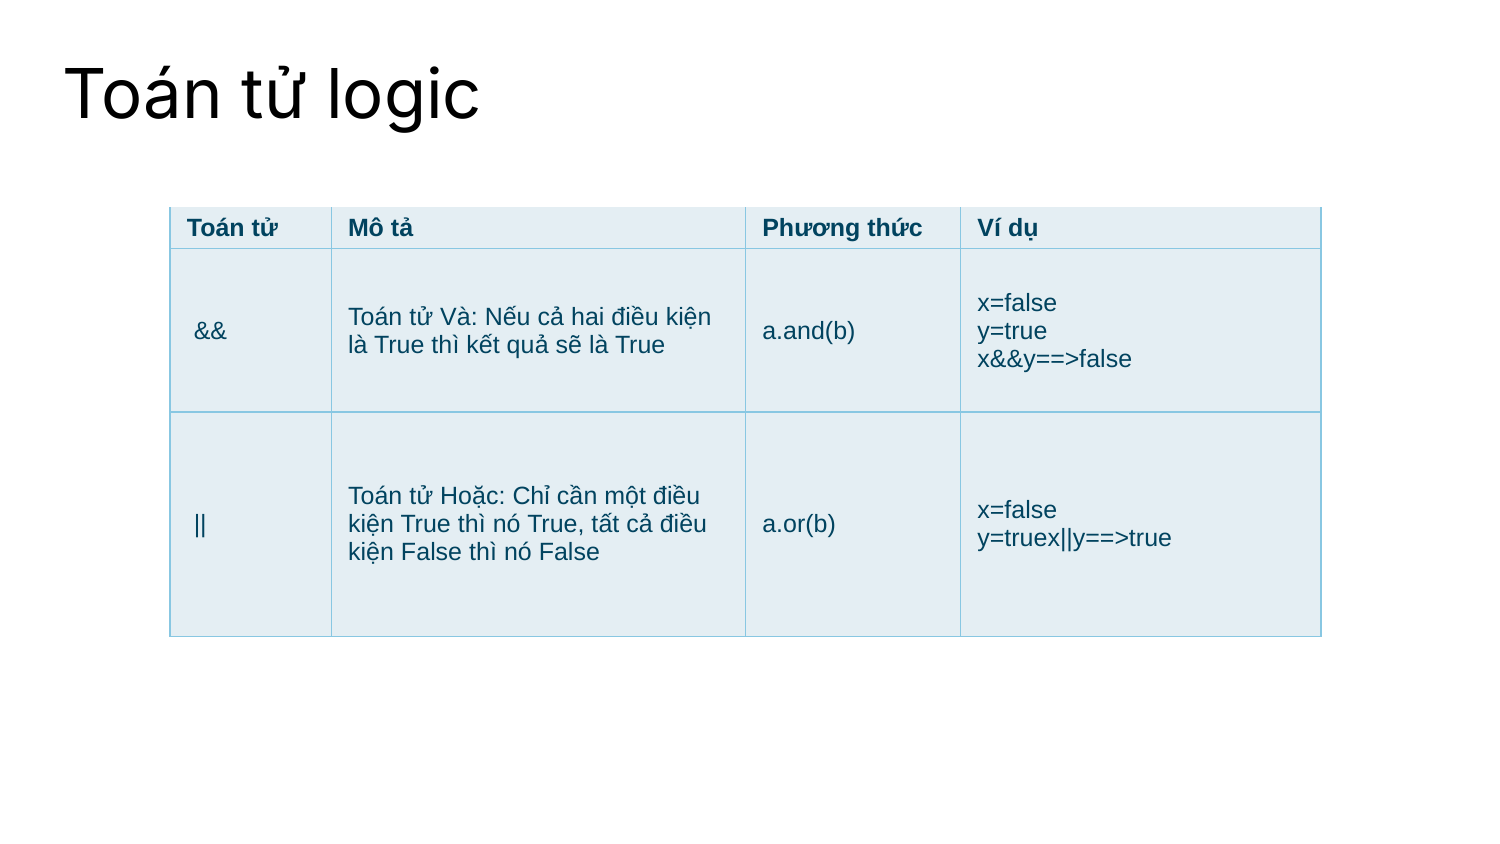

# Toán tử logic
| Toán tử | Mô tả | Phương thức | Ví dụ |
| --- | --- | --- | --- |
| && | Toán tử Và: Nếu cả hai điều kiện là True thì kết quả sẽ là True | a.and(b) | x=false y=true x&&y==>false |
| || | Toán tử Hoặc: Chỉ cần một điều kiện True thì nó True, tất cả điều kiện False thì nó False | a.or(b) | x=false y=truex||y==>true |